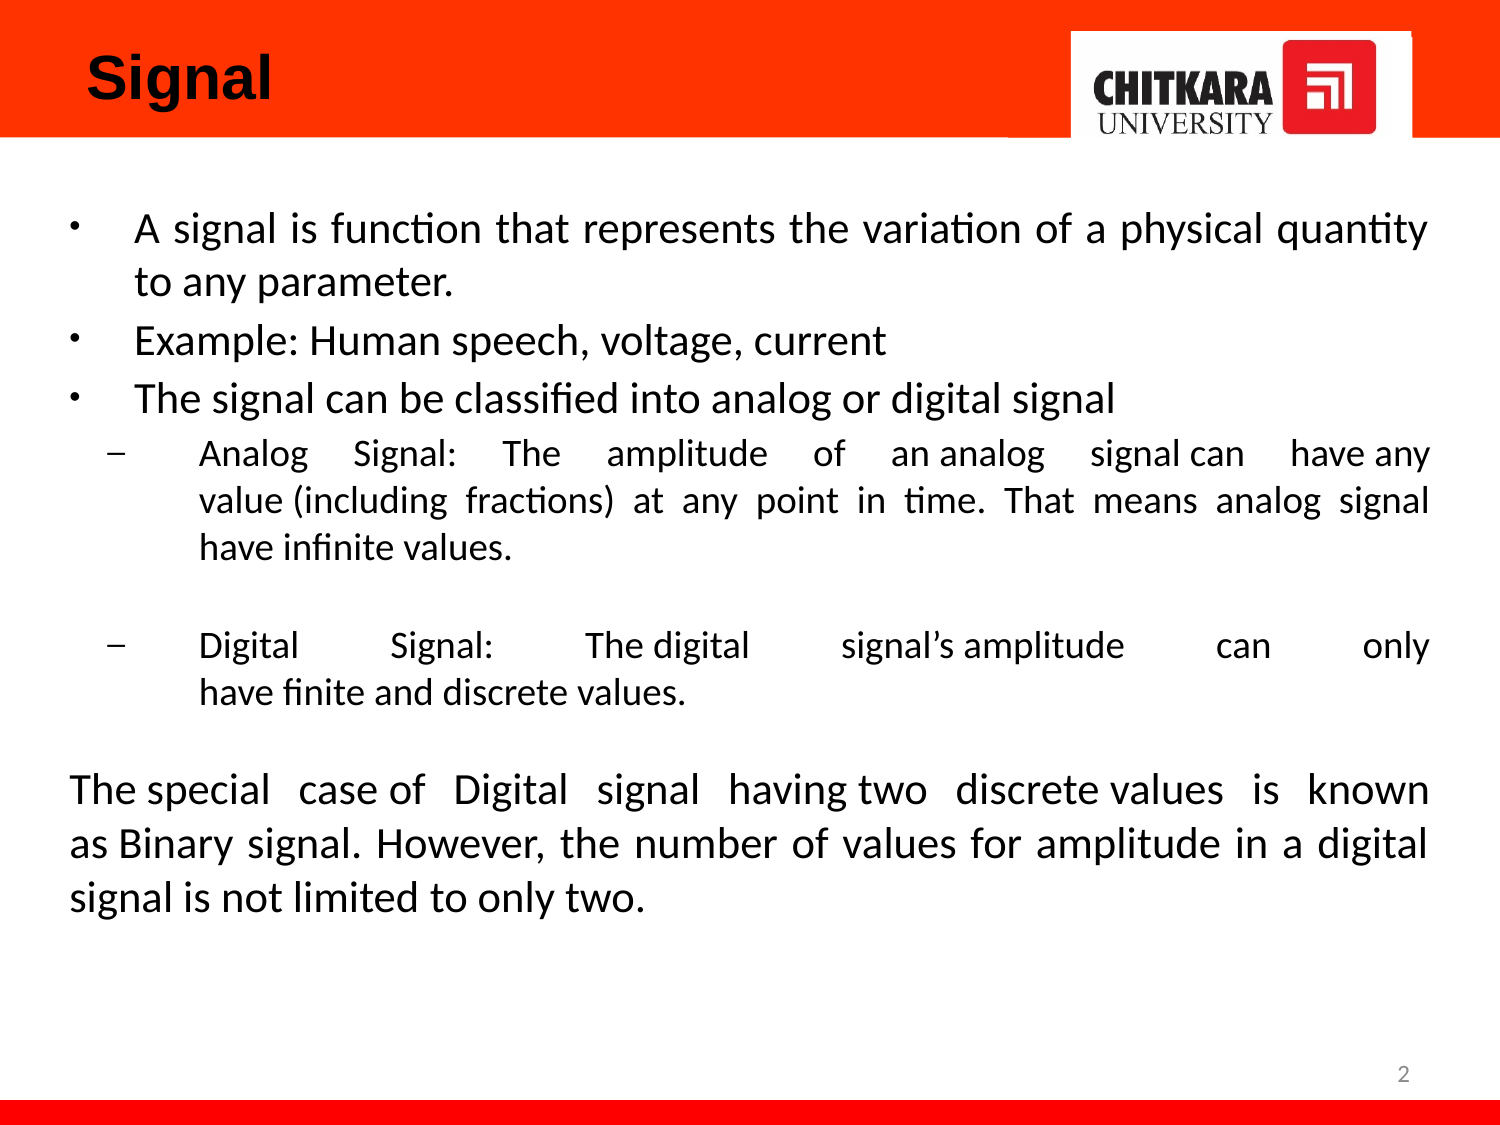

# Signal
A signal is function that represents the variation of a physical quantity to any parameter.
Example: Human speech, voltage, current
The signal can be classified into analog or digital signal
Analog Signal: The amplitude of an analog signal can have any value (including fractions) at any point in time. That means analog signal have infinite values.

Digital Signal: The digital signal’s amplitude can only have finite and discrete values.

The special case of Digital signal having two discrete values is known as Binary signal. However, the number of values for amplitude in a digital signal is not limited to only two.

2